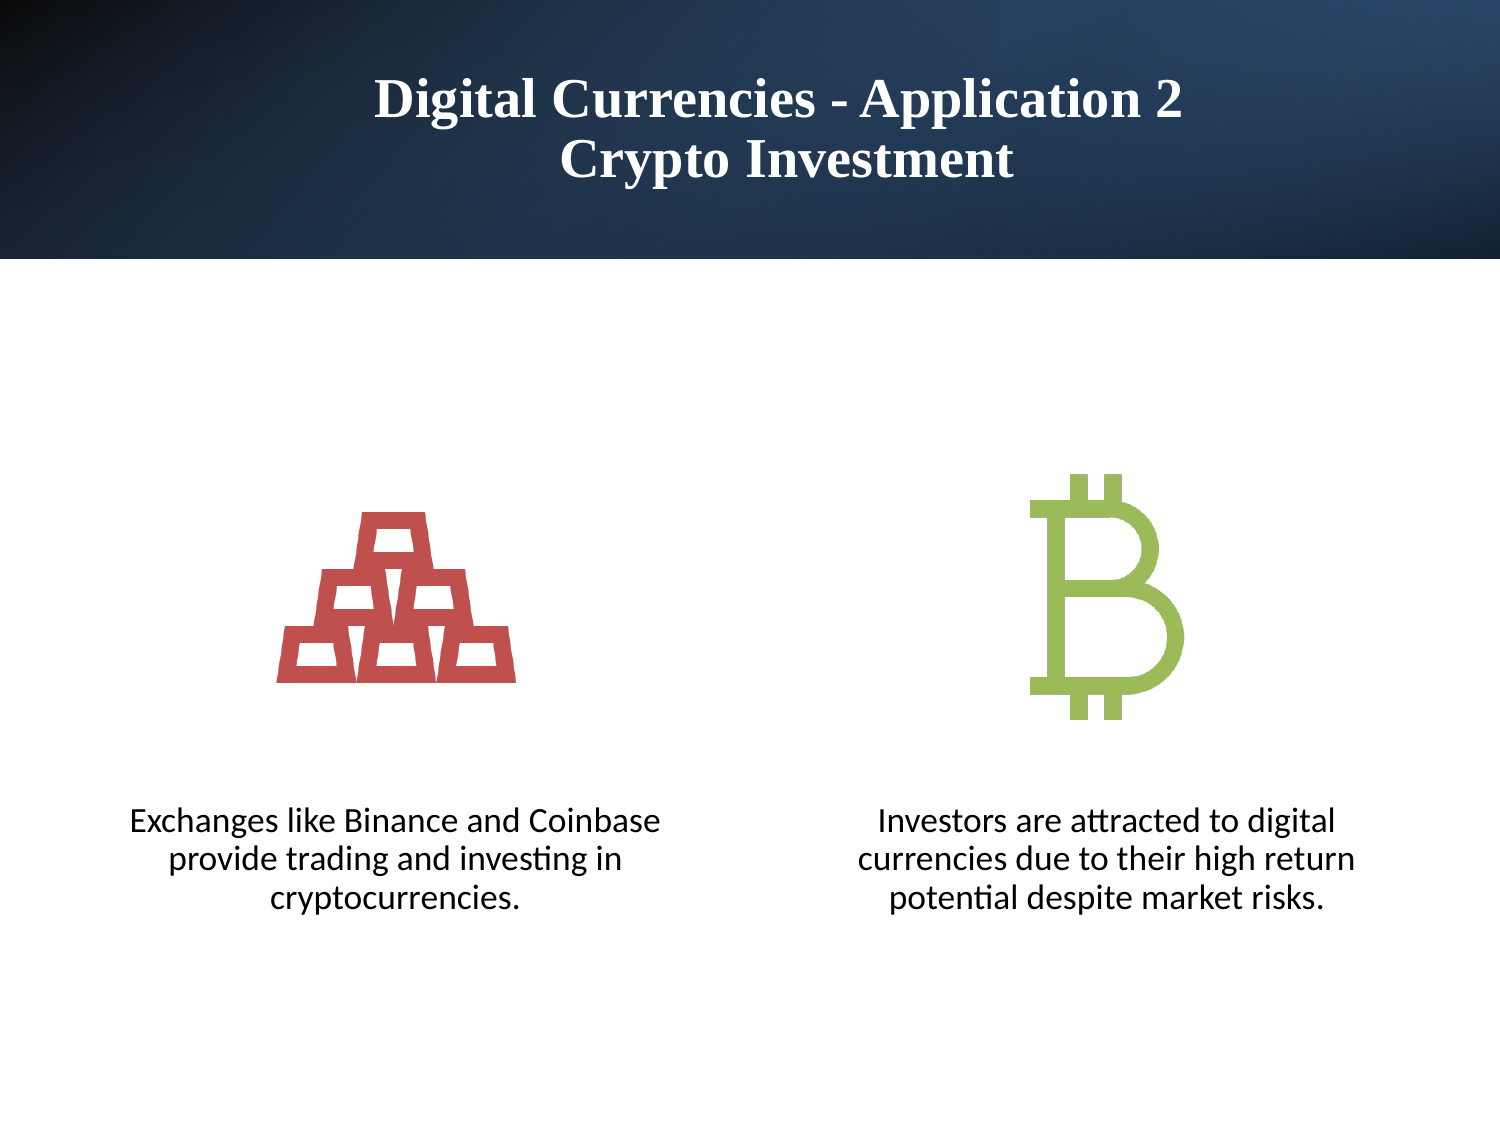

# Digital Currencies - Application 2 Crypto Investment
Exchanges like Binance and Coinbase provide trading and investing in cryptocurrencies.
Investors are attracted to digital currencies due to their high return potential despite market risks.